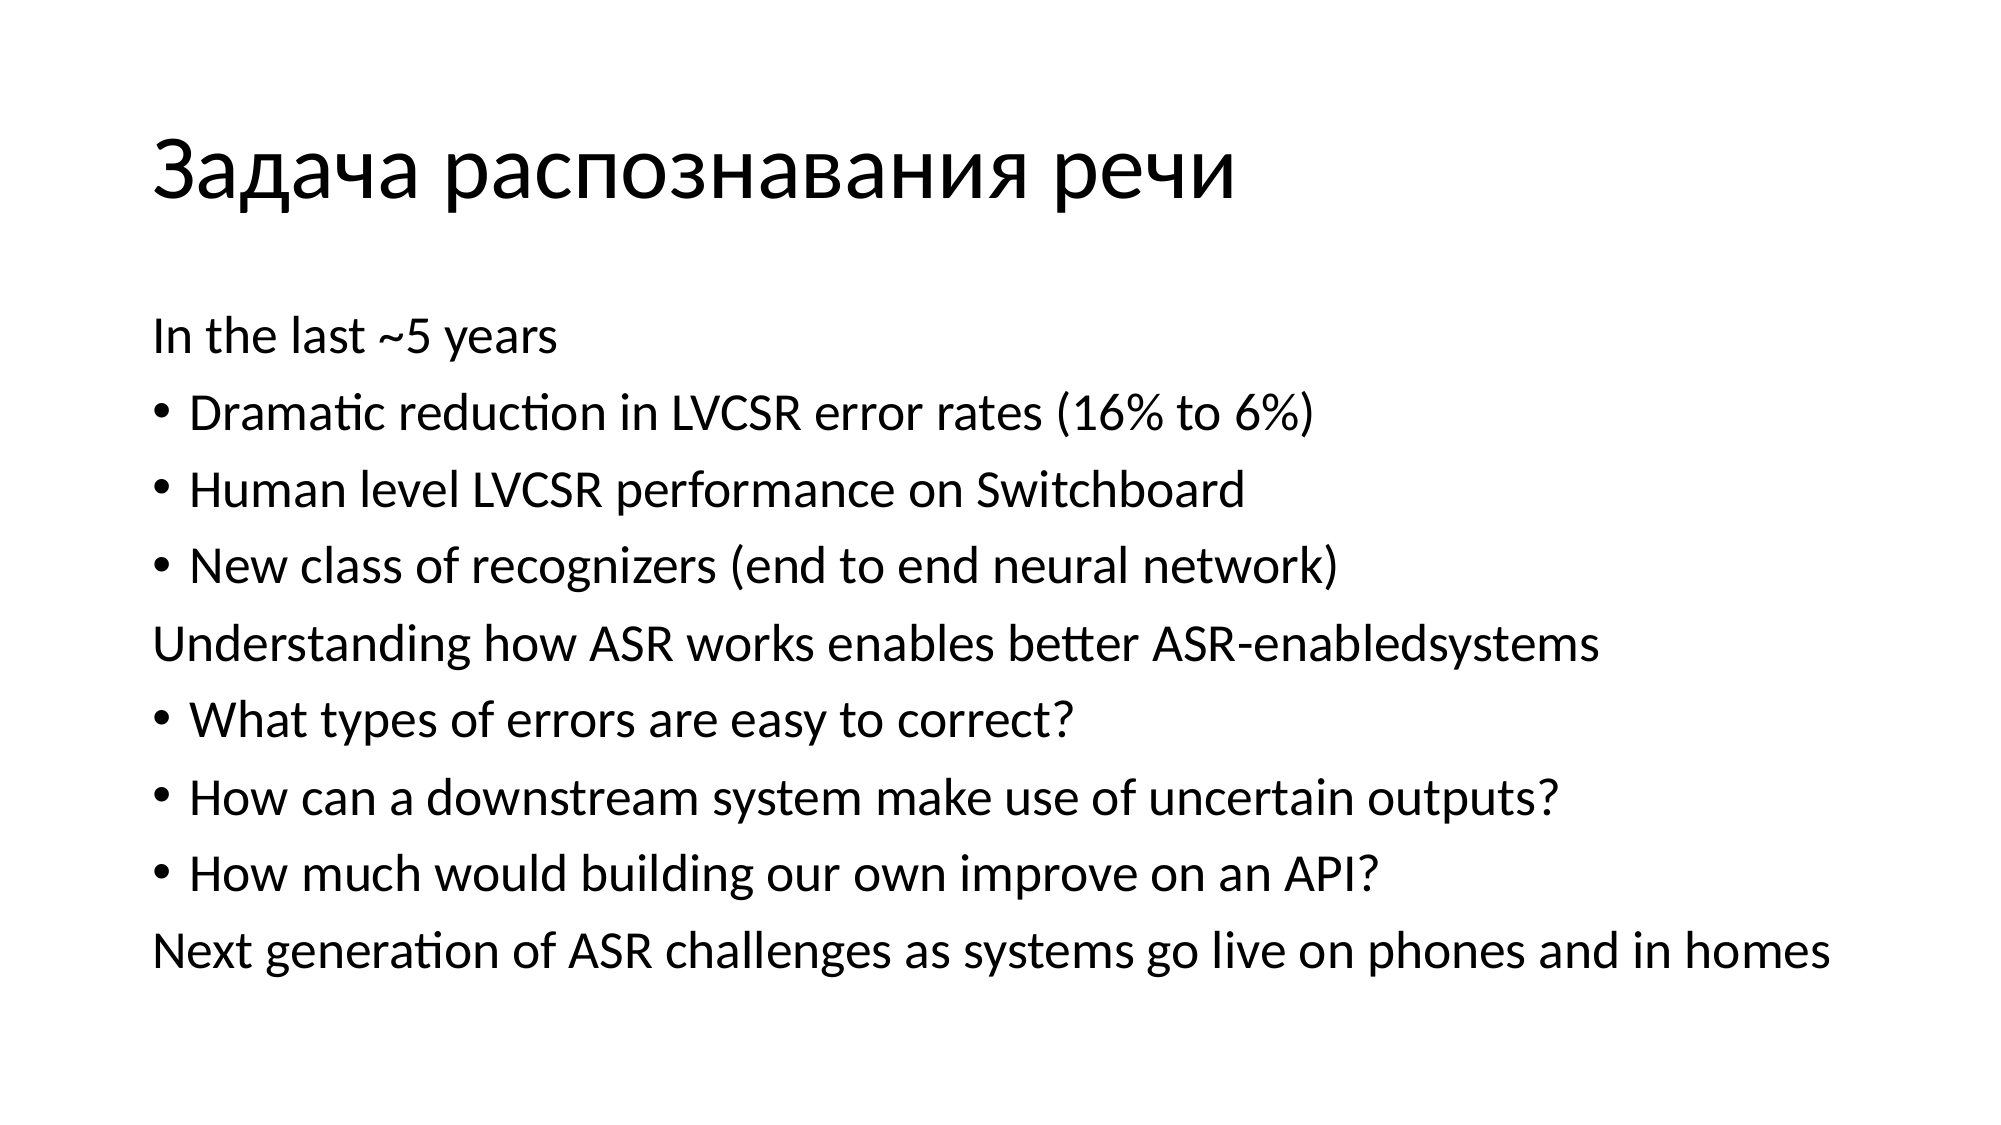

# Задача распознавания речи
In the last ~5 years
Dramatic reduction in LVCSR error rates (16% to 6%)
Human level LVCSR performance on Switchboard
New class of recognizers (end to end neural network)
Understanding how ASR works enables better ASR-enabledsystems
What types of errors are easy to correct?
How can a downstream system make use of uncertain outputs?
How much would building our own improve on an API?
Next generation of ASR challenges as systems go live on phones and in homes